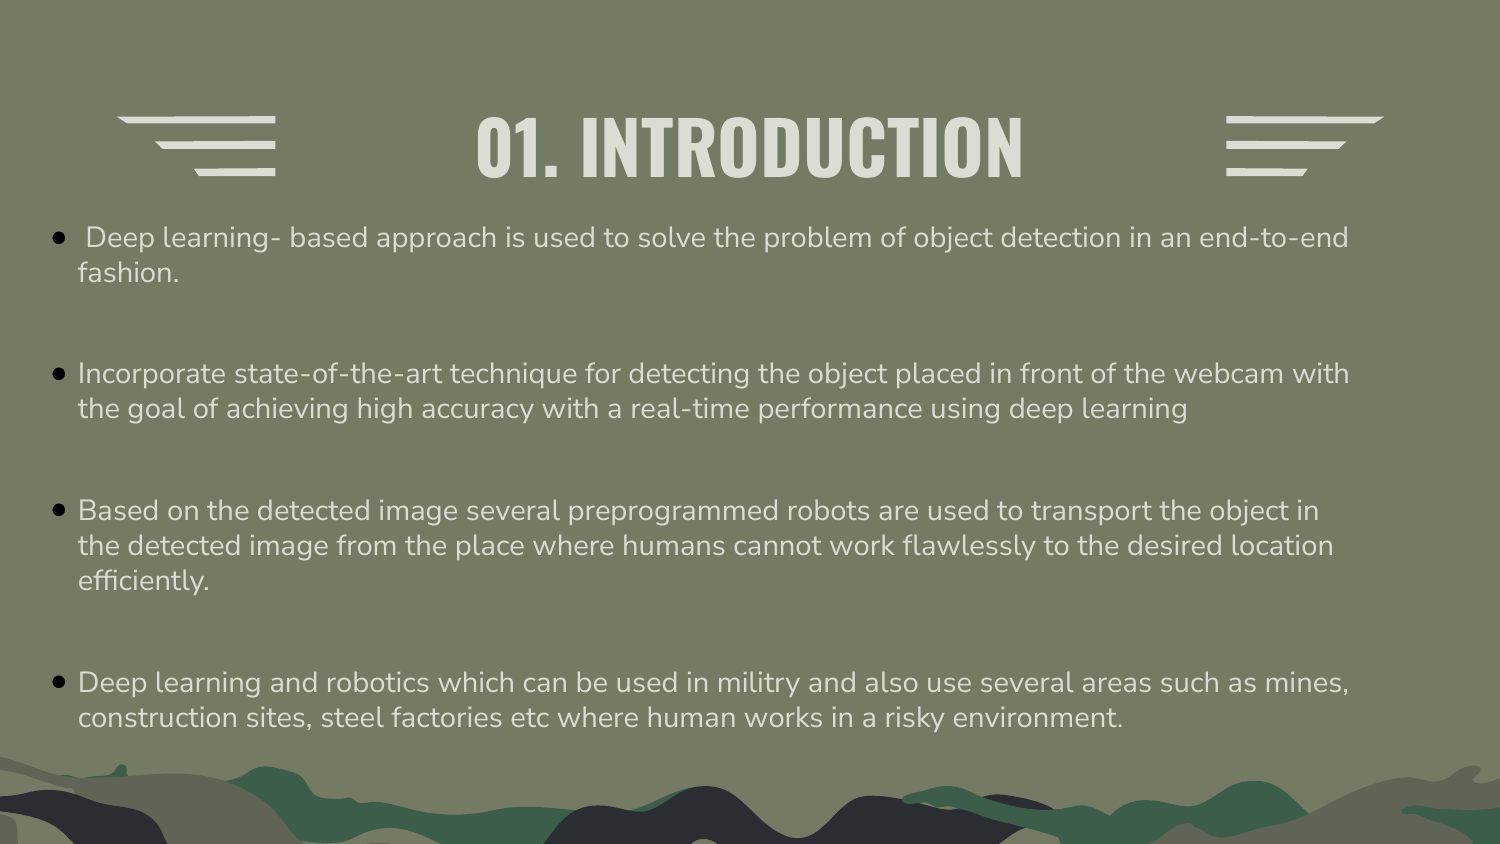

# 01. INTRODUCTION

 Deep learning- based approach is used to solve the problem of object detection in an end-to-end fashion.
Incorporate state-of-the-art technique for detecting the object placed in front of the webcam with the goal of achieving high accuracy with a real-time performance using deep learning
Based on the detected image several preprogrammed robots are used to transport the object in the detected image from the place where humans cannot work flawlessly to the desired location efficiently.
Deep learning and robotics which can be used in militry and also use several areas such as mines, construction sites, steel factories etc where human works in a risky environment.